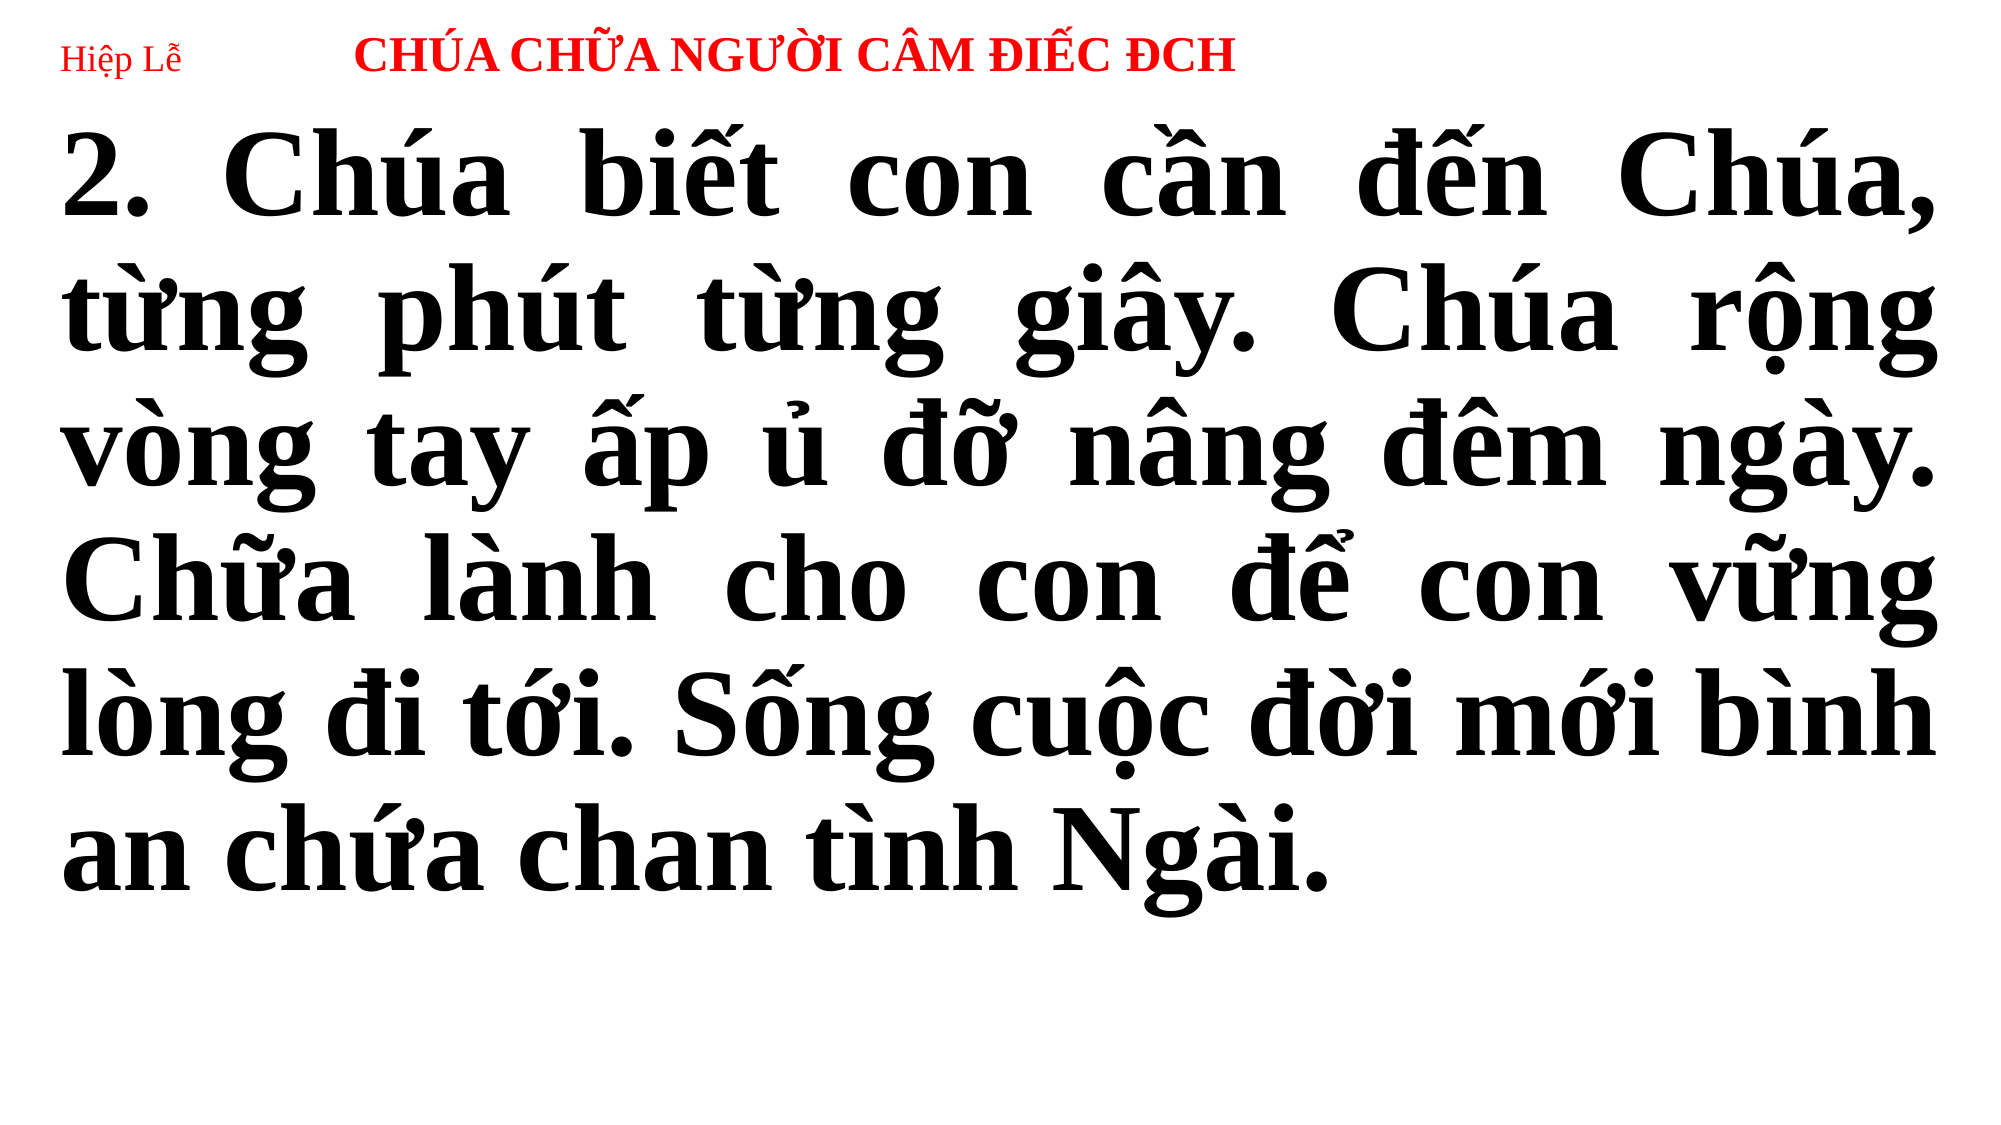

# Hiệp Lễ                  CHÚA CHỮA NGƯỜI CÂM ĐIẾC ĐCH
2. Chúa biết con cần đến Chúa, từng phút từng giây. Chúa rộng vòng tay ấp ủ đỡ nâng đêm ngày. Chữa lành cho con để con vững lòng đi tới. Sống cuộc đời mới bình an chứa chan tình Ngài.